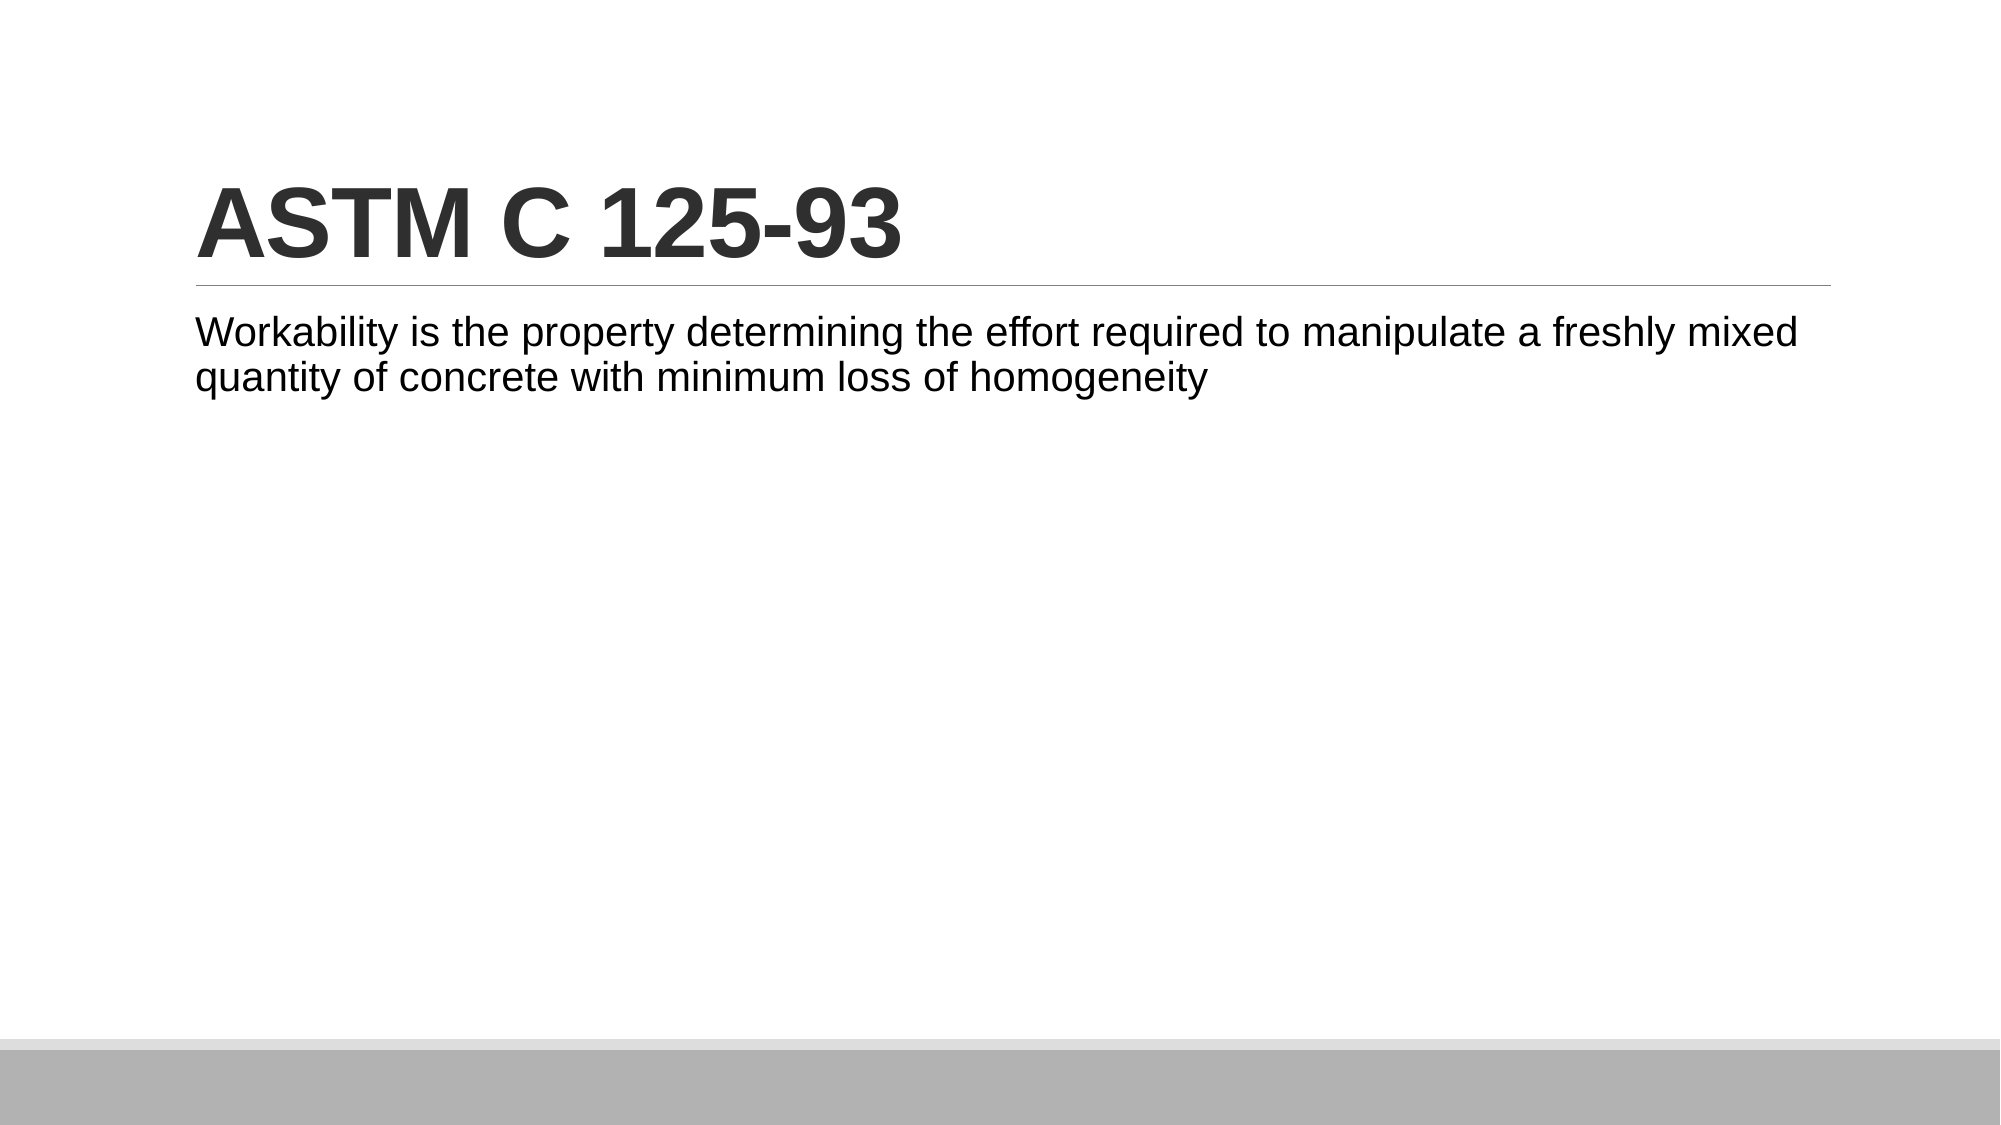

# ASTM C 125-93
Workability is the property determining the effort required to manipulate a freshly mixed quantity of concrete with minimum loss of homogeneity